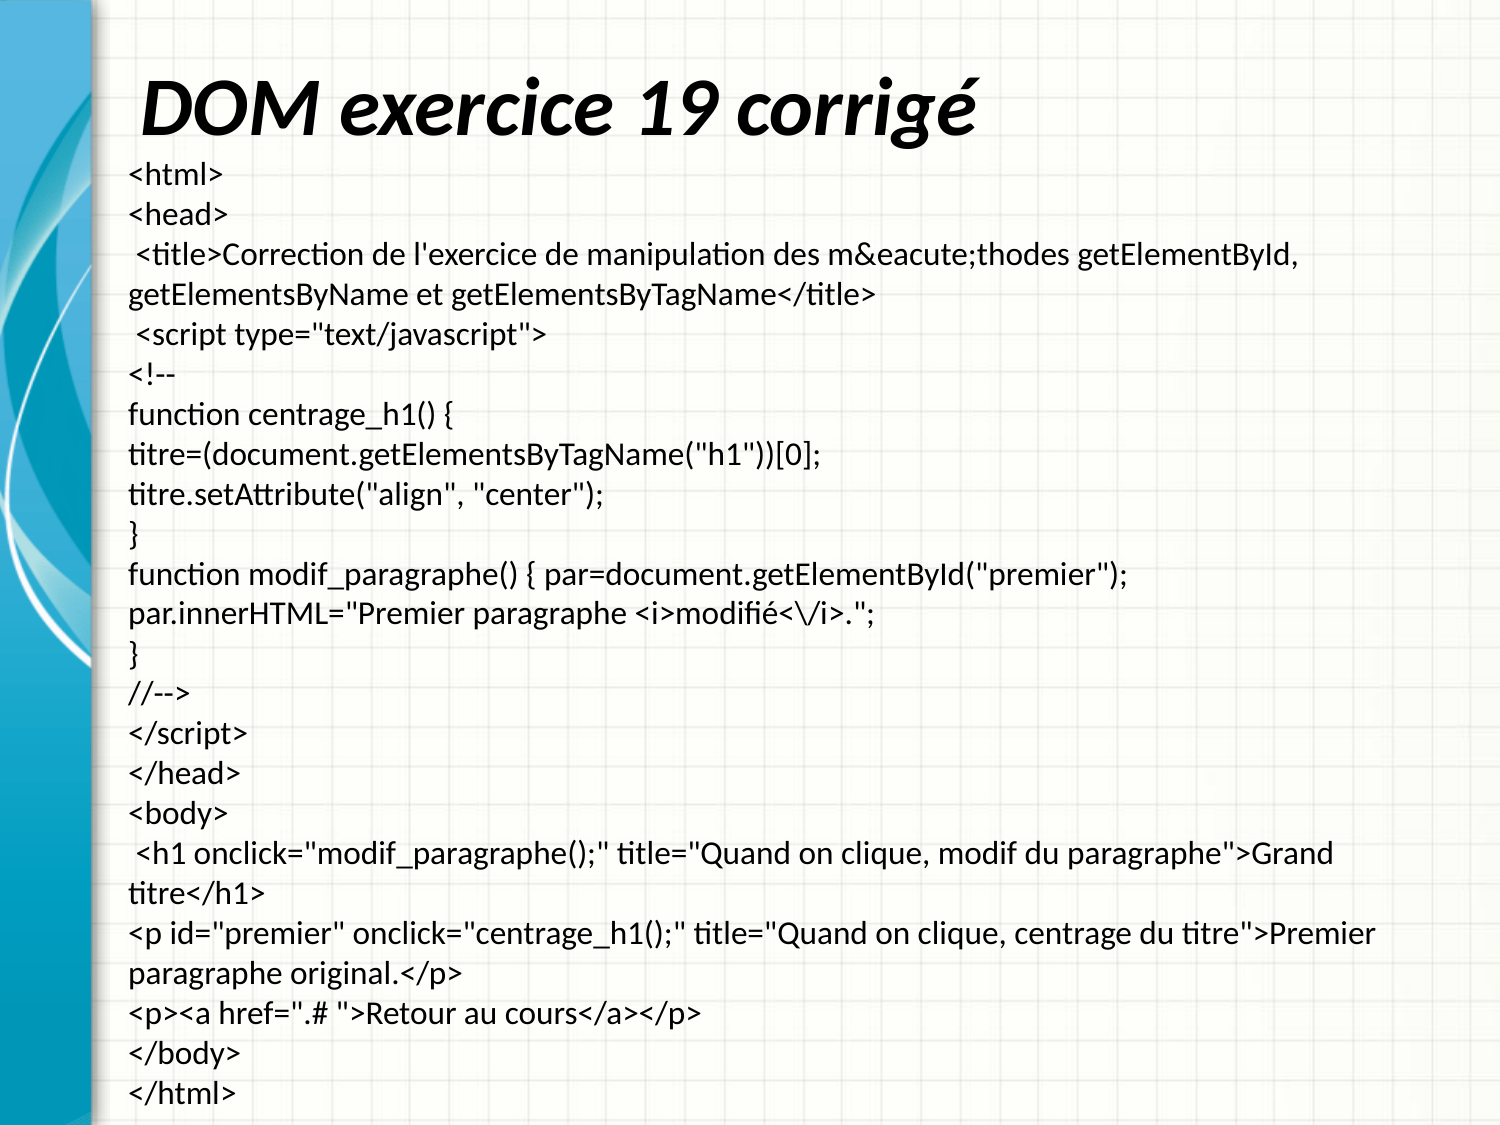

# DOM exercice 19 corrigé
<html>
<head>
 <title>Correction de l'exercice de manipulation des m&eacute;thodes getElementById, getElementsByName et getElementsByTagName</title>
 <script type="text/javascript">
<!--
function centrage_h1() {
titre=(document.getElementsByTagName("h1"))[0];
titre.setAttribute("align", "center");
}
function modif_paragraphe() { par=document.getElementById("premier"); par.innerHTML="Premier paragraphe <i>modifié<\/i>.";
}
//-->
</script>
</head>
<body>
 <h1 onclick="modif_paragraphe();" title="Quand on clique, modif du paragraphe">Grand titre</h1>
<p id="premier" onclick="centrage_h1();" title="Quand on clique, centrage du titre">Premier paragraphe original.</p>
<p><a href=".# ">Retour au cours</a></p>
</body>
</html>